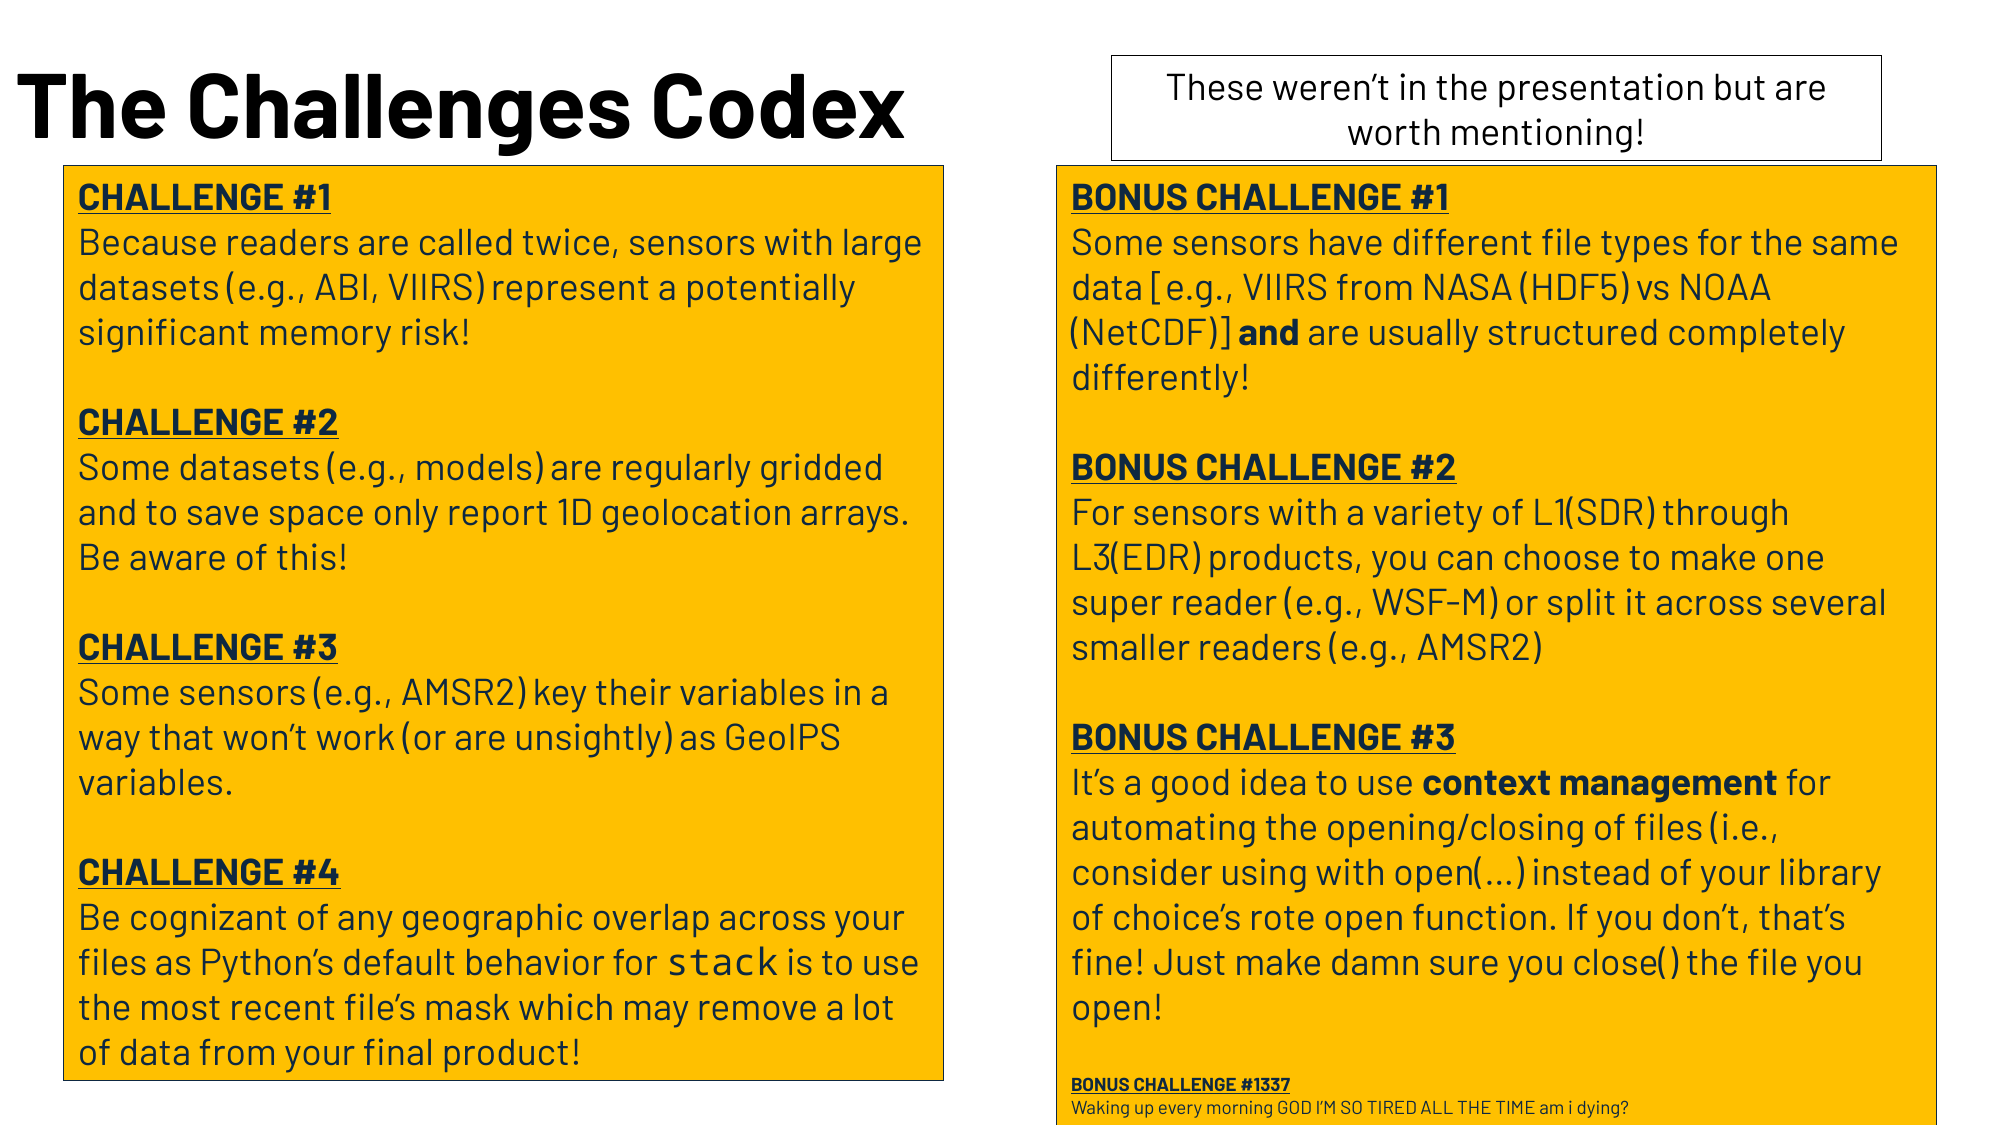

# The Challenges Codex
These weren’t in the presentation but are worth mentioning!
BONUS CHALLENGE #1
Some sensors have different file types for the same data [e.g., VIIRS from NASA (HDF5) vs NOAA (NetCDF)] and are usually structured completely differently!

BONUS CHALLENGE #2
For sensors with a variety of L1(SDR) through L3(EDR) products, you can choose to make one super reader (e.g., WSF-M) or split it across several smaller readers (e.g., AMSR2)

BONUS CHALLENGE #3
It’s a good idea to use context management for automating the opening/closing of files (i.e., consider using with open(…) instead of your library of choice’s rote open function. If you don’t, that’s fine! Just make damn sure you close() the file you open!

BONUS CHALLENGE #1337
Waking up every morning GOD I’M SO TIRED ALL THE TIME am i dying?
CHALLENGE #1
Because readers are called twice, sensors with large datasets (e.g., ABI, VIIRS) represent a potentially significant memory risk!

CHALLENGE #2
Some datasets (e.g., models) are regularly gridded and to save space only report 1D geolocation arrays. Be aware of this!

CHALLENGE #3
Some sensors (e.g., AMSR2) key their variables in a way that won’t work (or are unsightly) as GeoIPS variables.

CHALLENGE #4
Be cognizant of any geographic overlap across your files as Python’s default behavior for stack is to use the most recent file’s mask which may remove a lot of data from your final product!
44